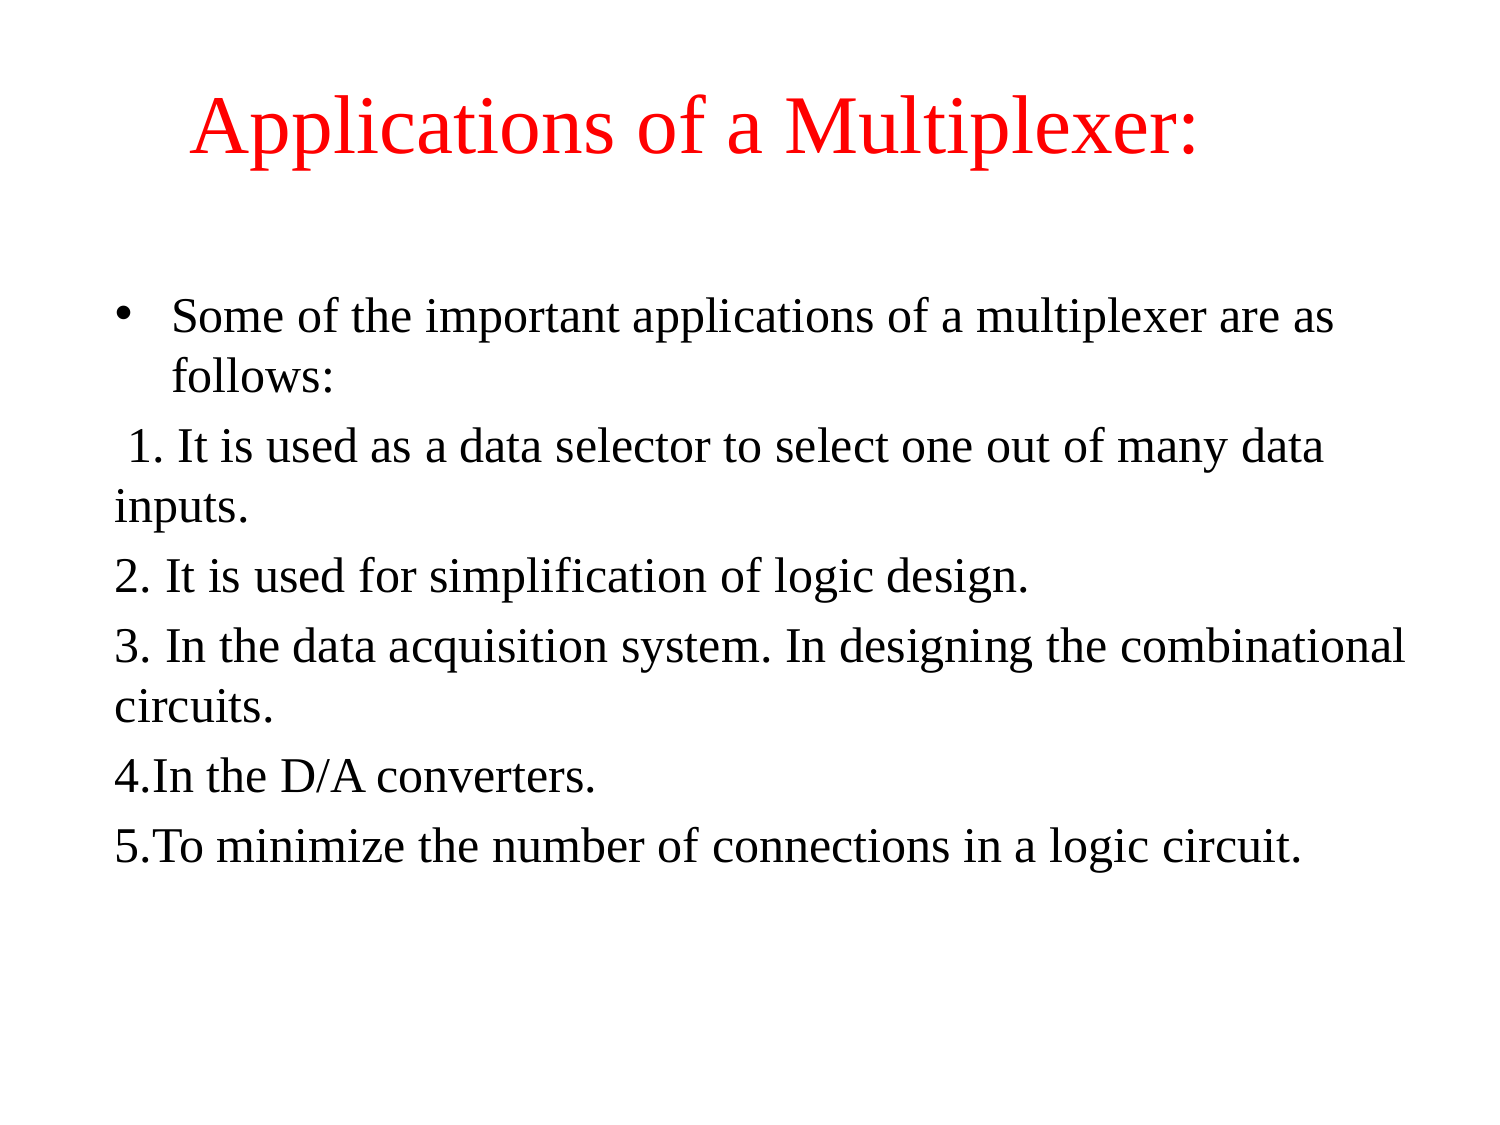

Applications of a Multiplexer:

Some of the important applications of a multiplexer are as follows:
 1. It is used as a data selector to select one out of many data inputs.
2. It is used for simplification of logic design.
3. In the data acquisition system. In designing the combinational circuits.
4.In the D/A converters.
5.To minimize the number of connections in a logic circuit.